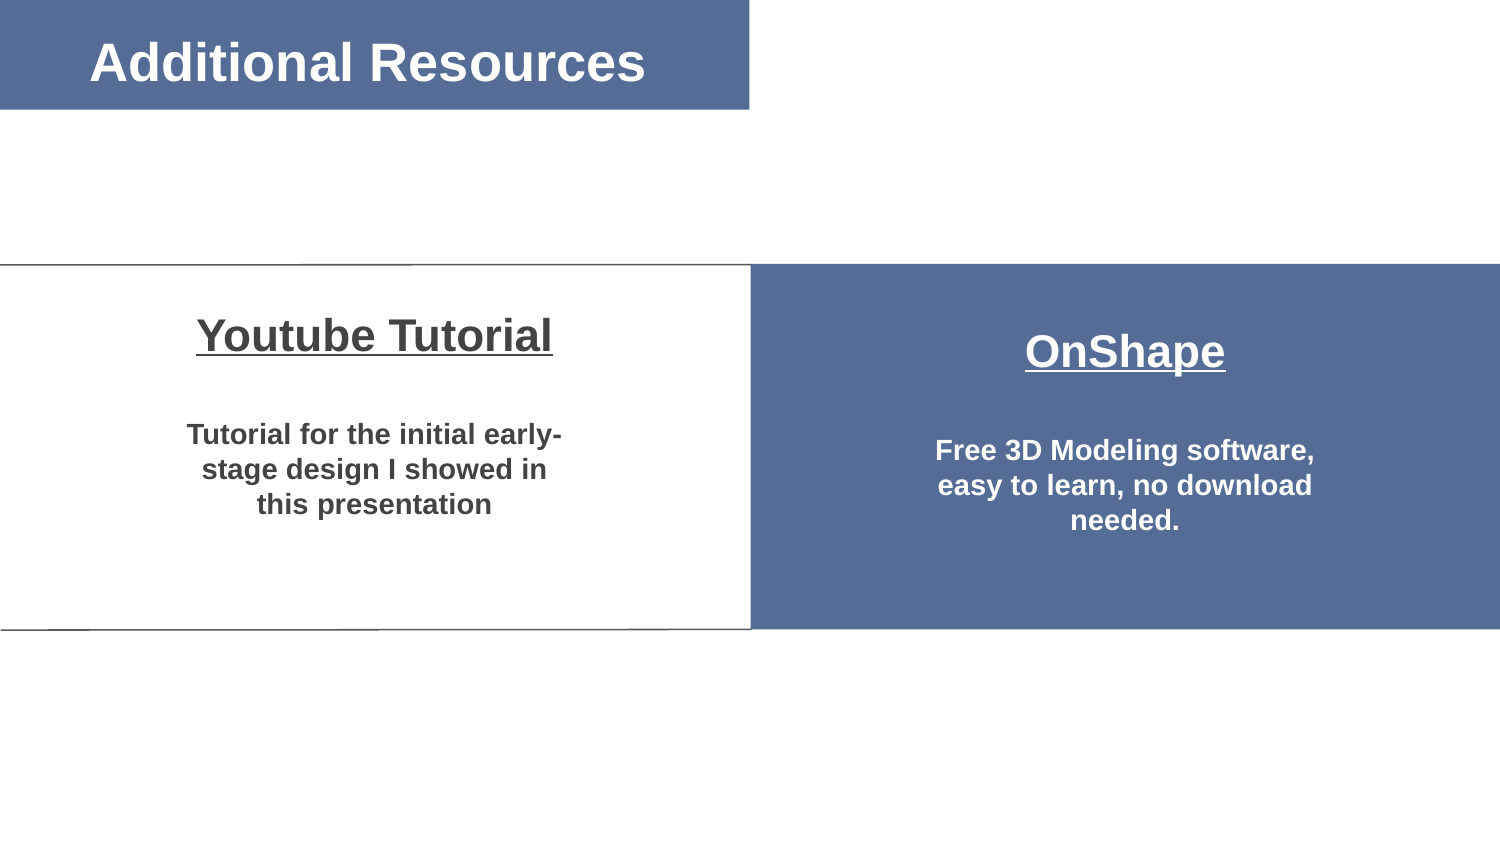

Additional Resources

# Youtube Tutorial

Tutorial for the initial early-stage design I showed in this presentation
OnShape

Free 3D Modeling software, easy to learn, no download needed.